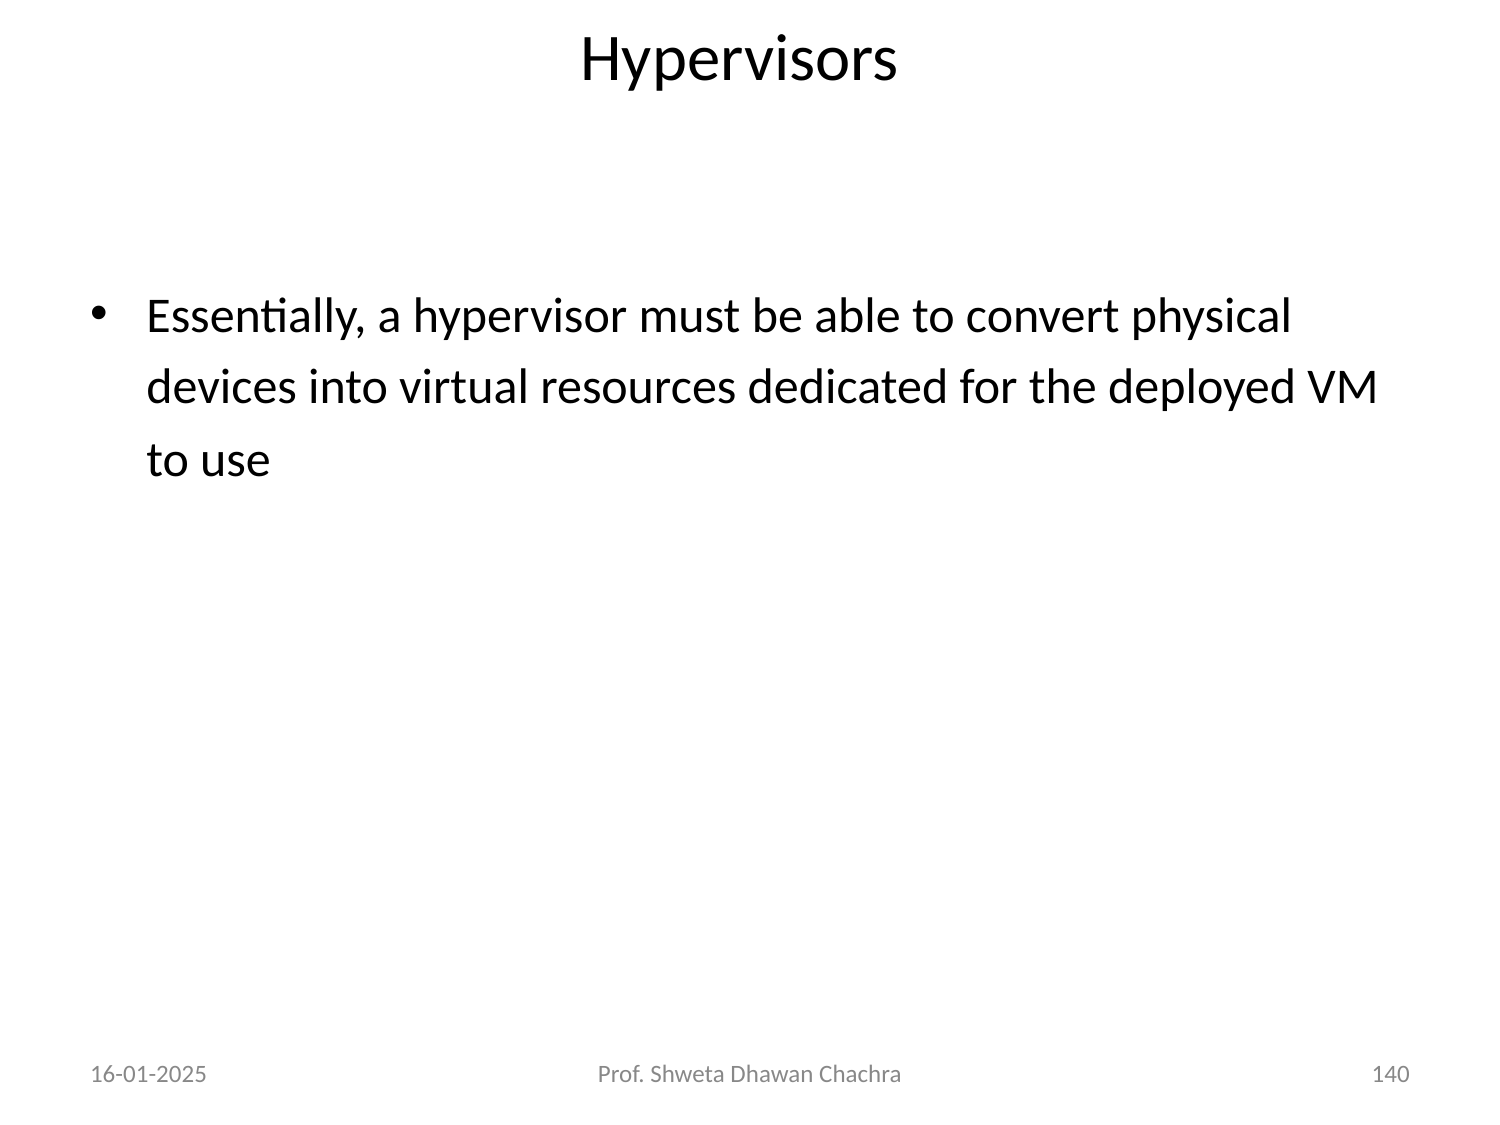

Hypervisors
Essentially, a hypervisor must be able to convert physical devices into virtual resources dedicated for the deployed VM to use
16-01-2025
Prof. Shweta Dhawan Chachra
140